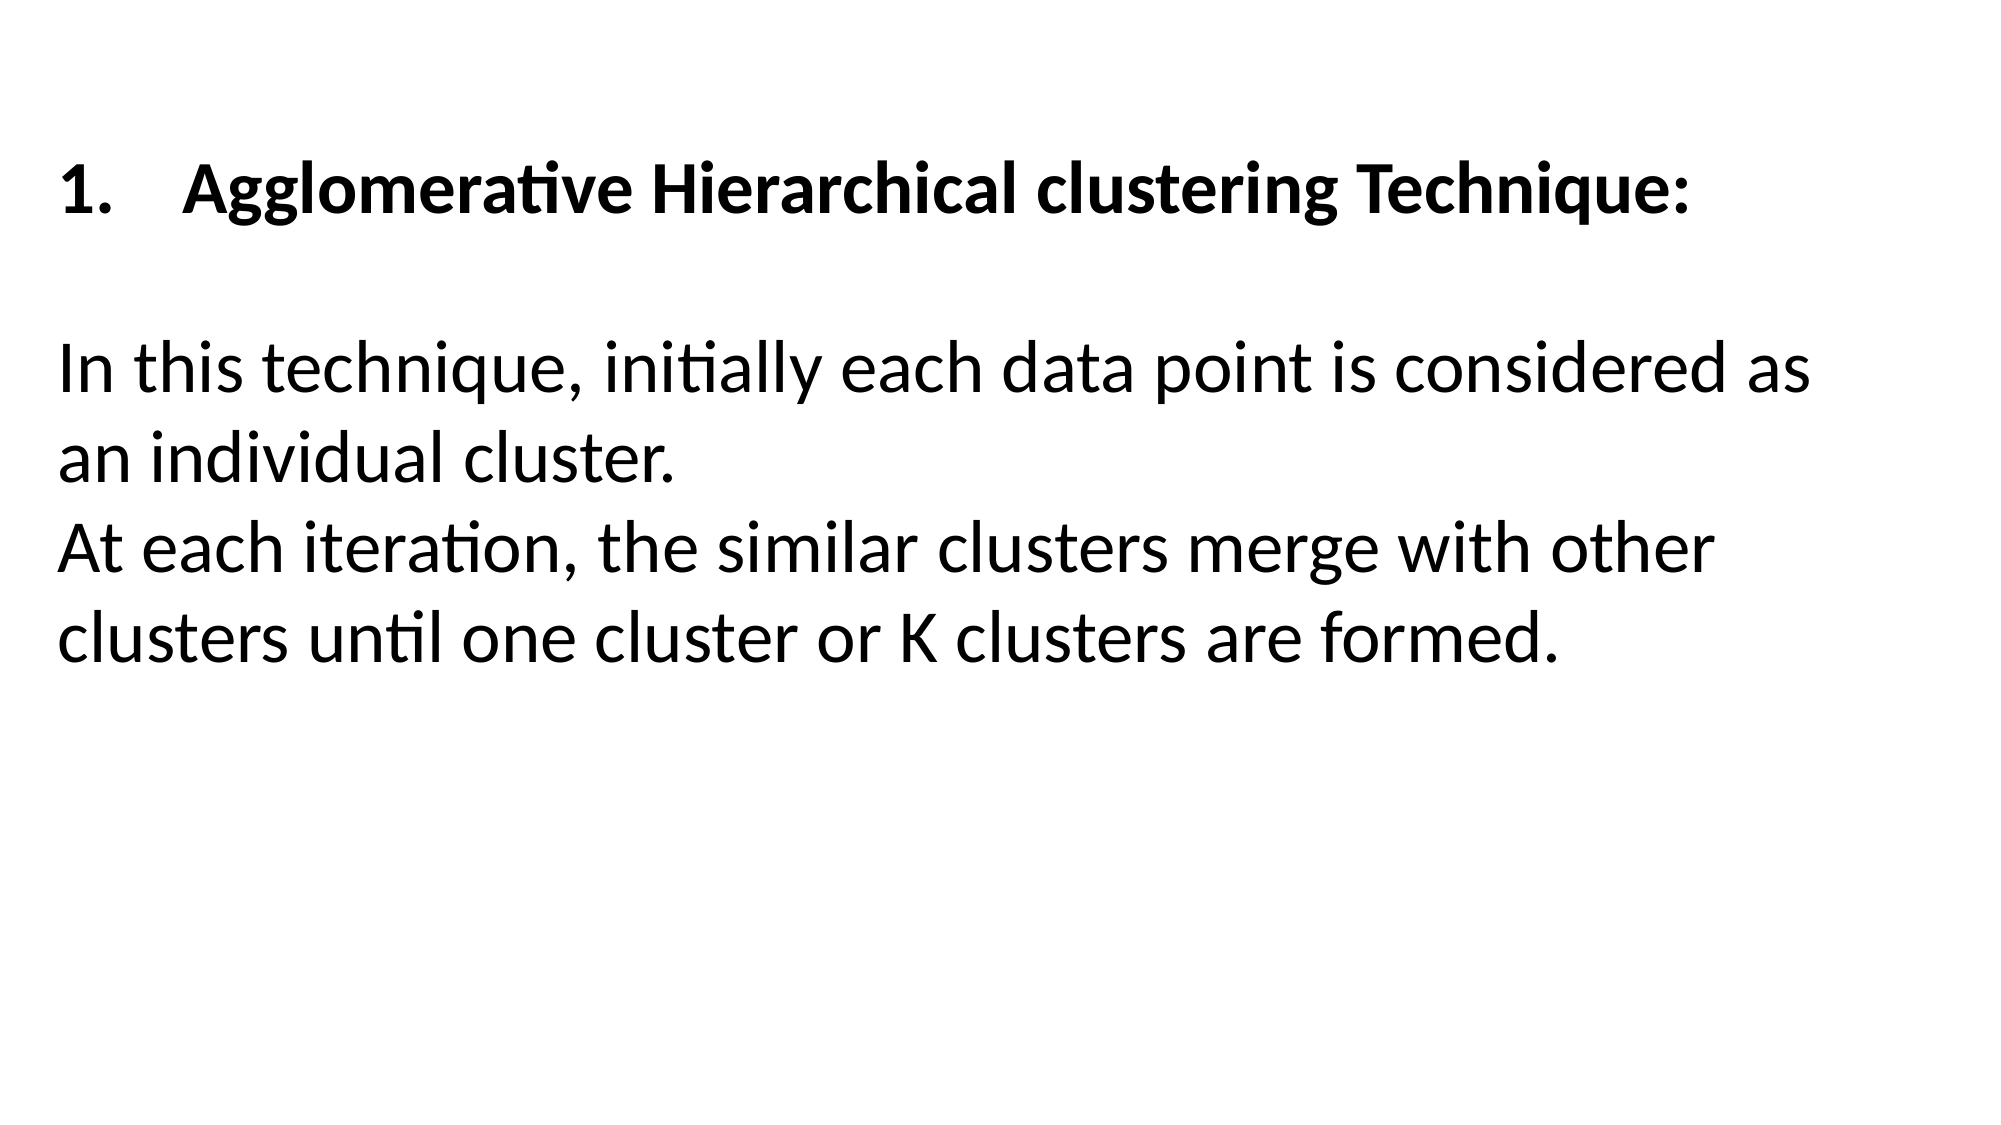

1.	Agglomerative Hierarchical clustering Technique:

In this technique, initially each data point is considered as an individual cluster.
At each iteration, the similar clusters merge with other clusters until one cluster or K clusters are formed.